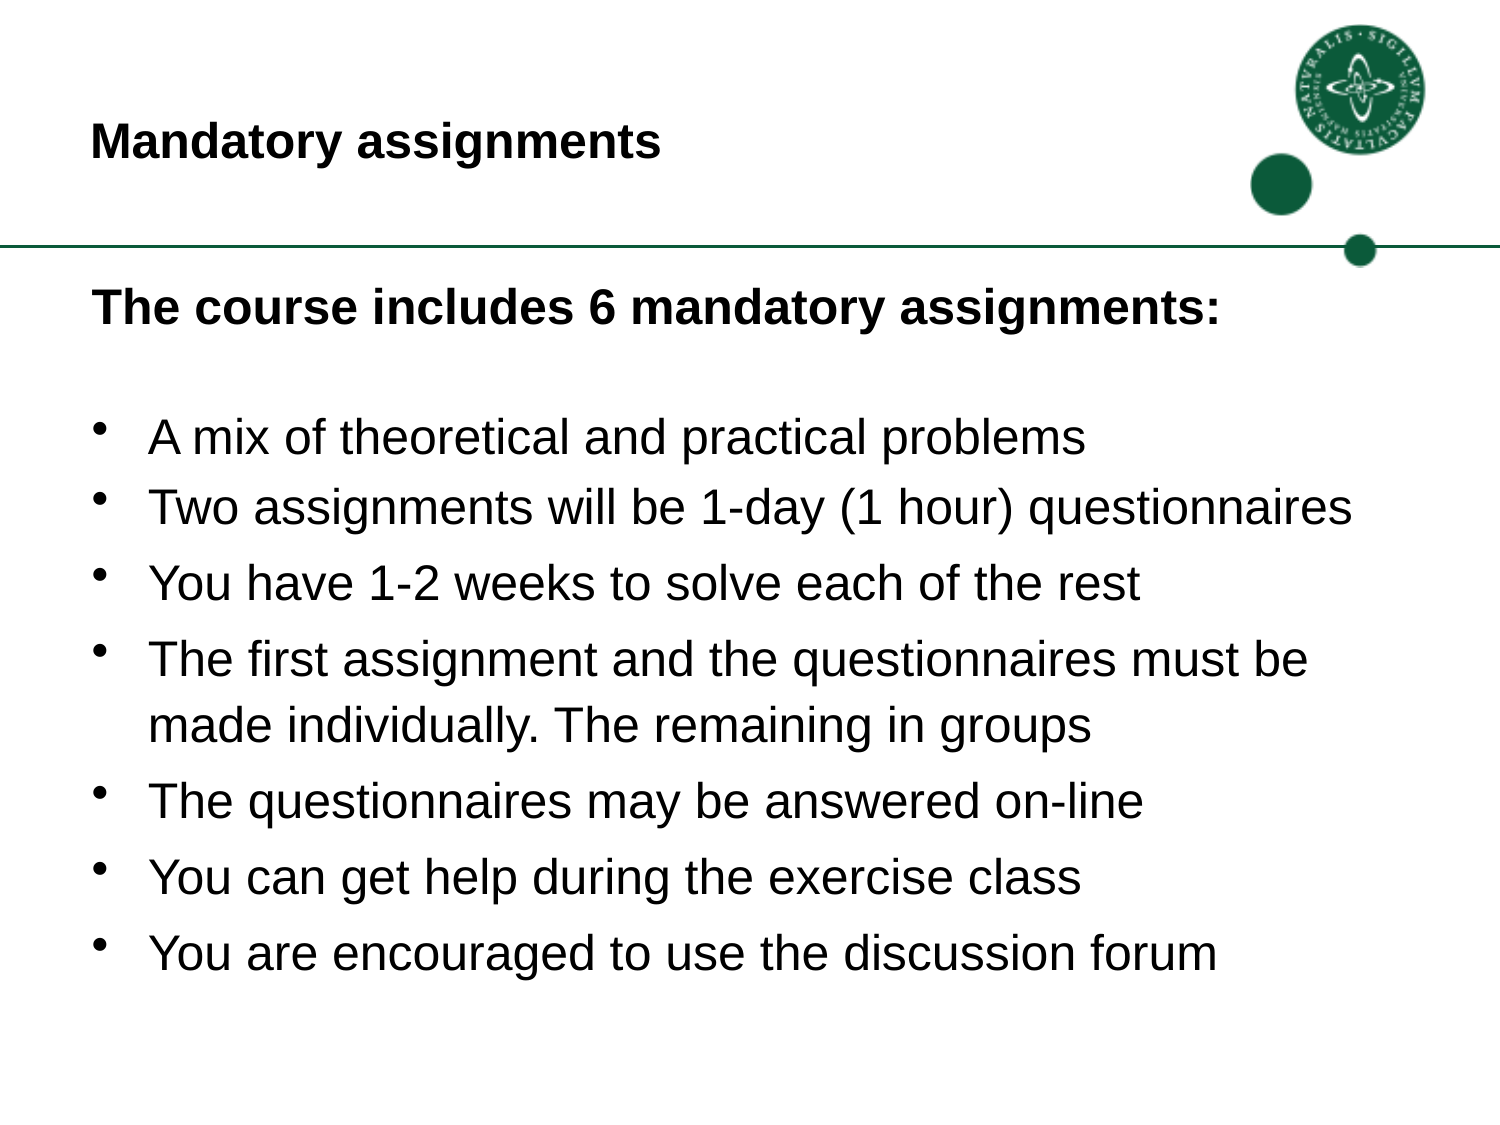

# Mandatory assignments
The course includes 6 mandatory assignments:
A mix of theoretical and practical problems
Two assignments will be 1-day (1 hour) questionnaires
You have 1-2 weeks to solve each of the rest
The first assignment and the questionnaires must be made individually. The remaining in groups
The questionnaires may be answered on-line
You can get help during the exercise class
You are encouraged to use the discussion forum